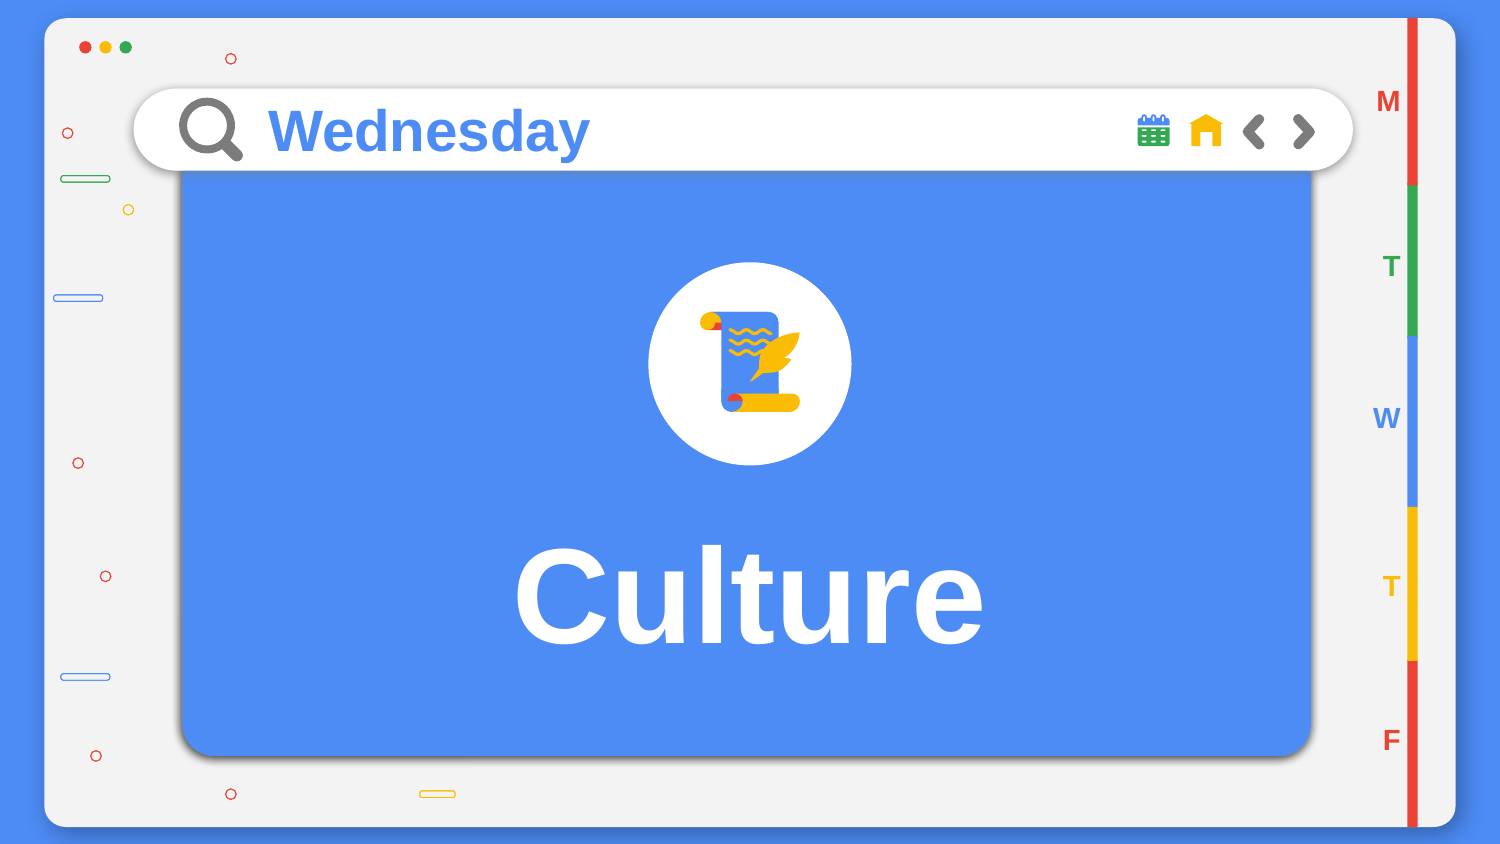

M

# Wednesday

T

W

Culture
T

F